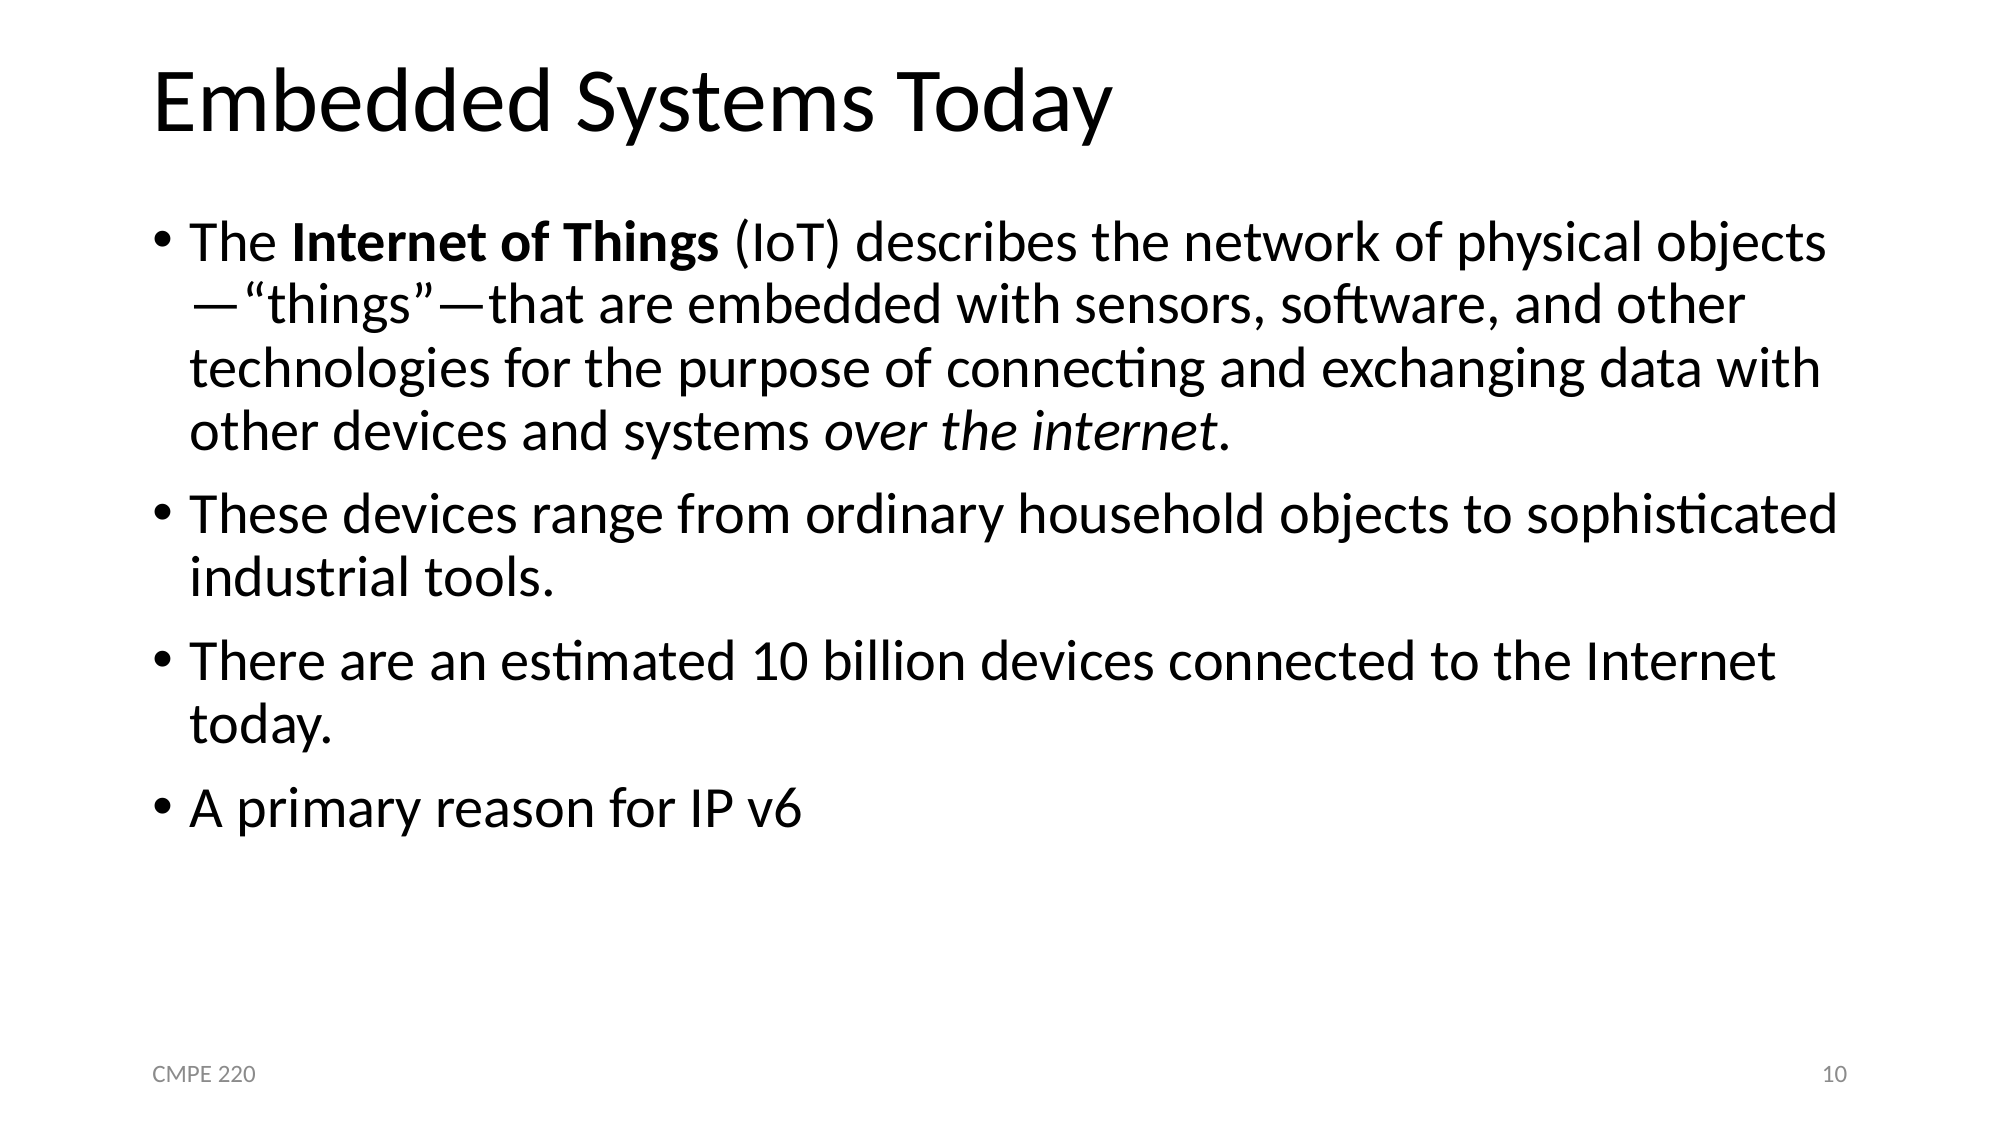

# Embedded Systems Today
The Internet of Things (IoT) describes the network of physical objects—“things”—that are embedded with sensors, software, and other technologies for the purpose of connecting and exchanging data with other devices and systems over the internet.
These devices range from ordinary household objects to sophisticated industrial tools.
There are an estimated 10 billion devices connected to the Internet today.
A primary reason for IP v6
CMPE 220
10